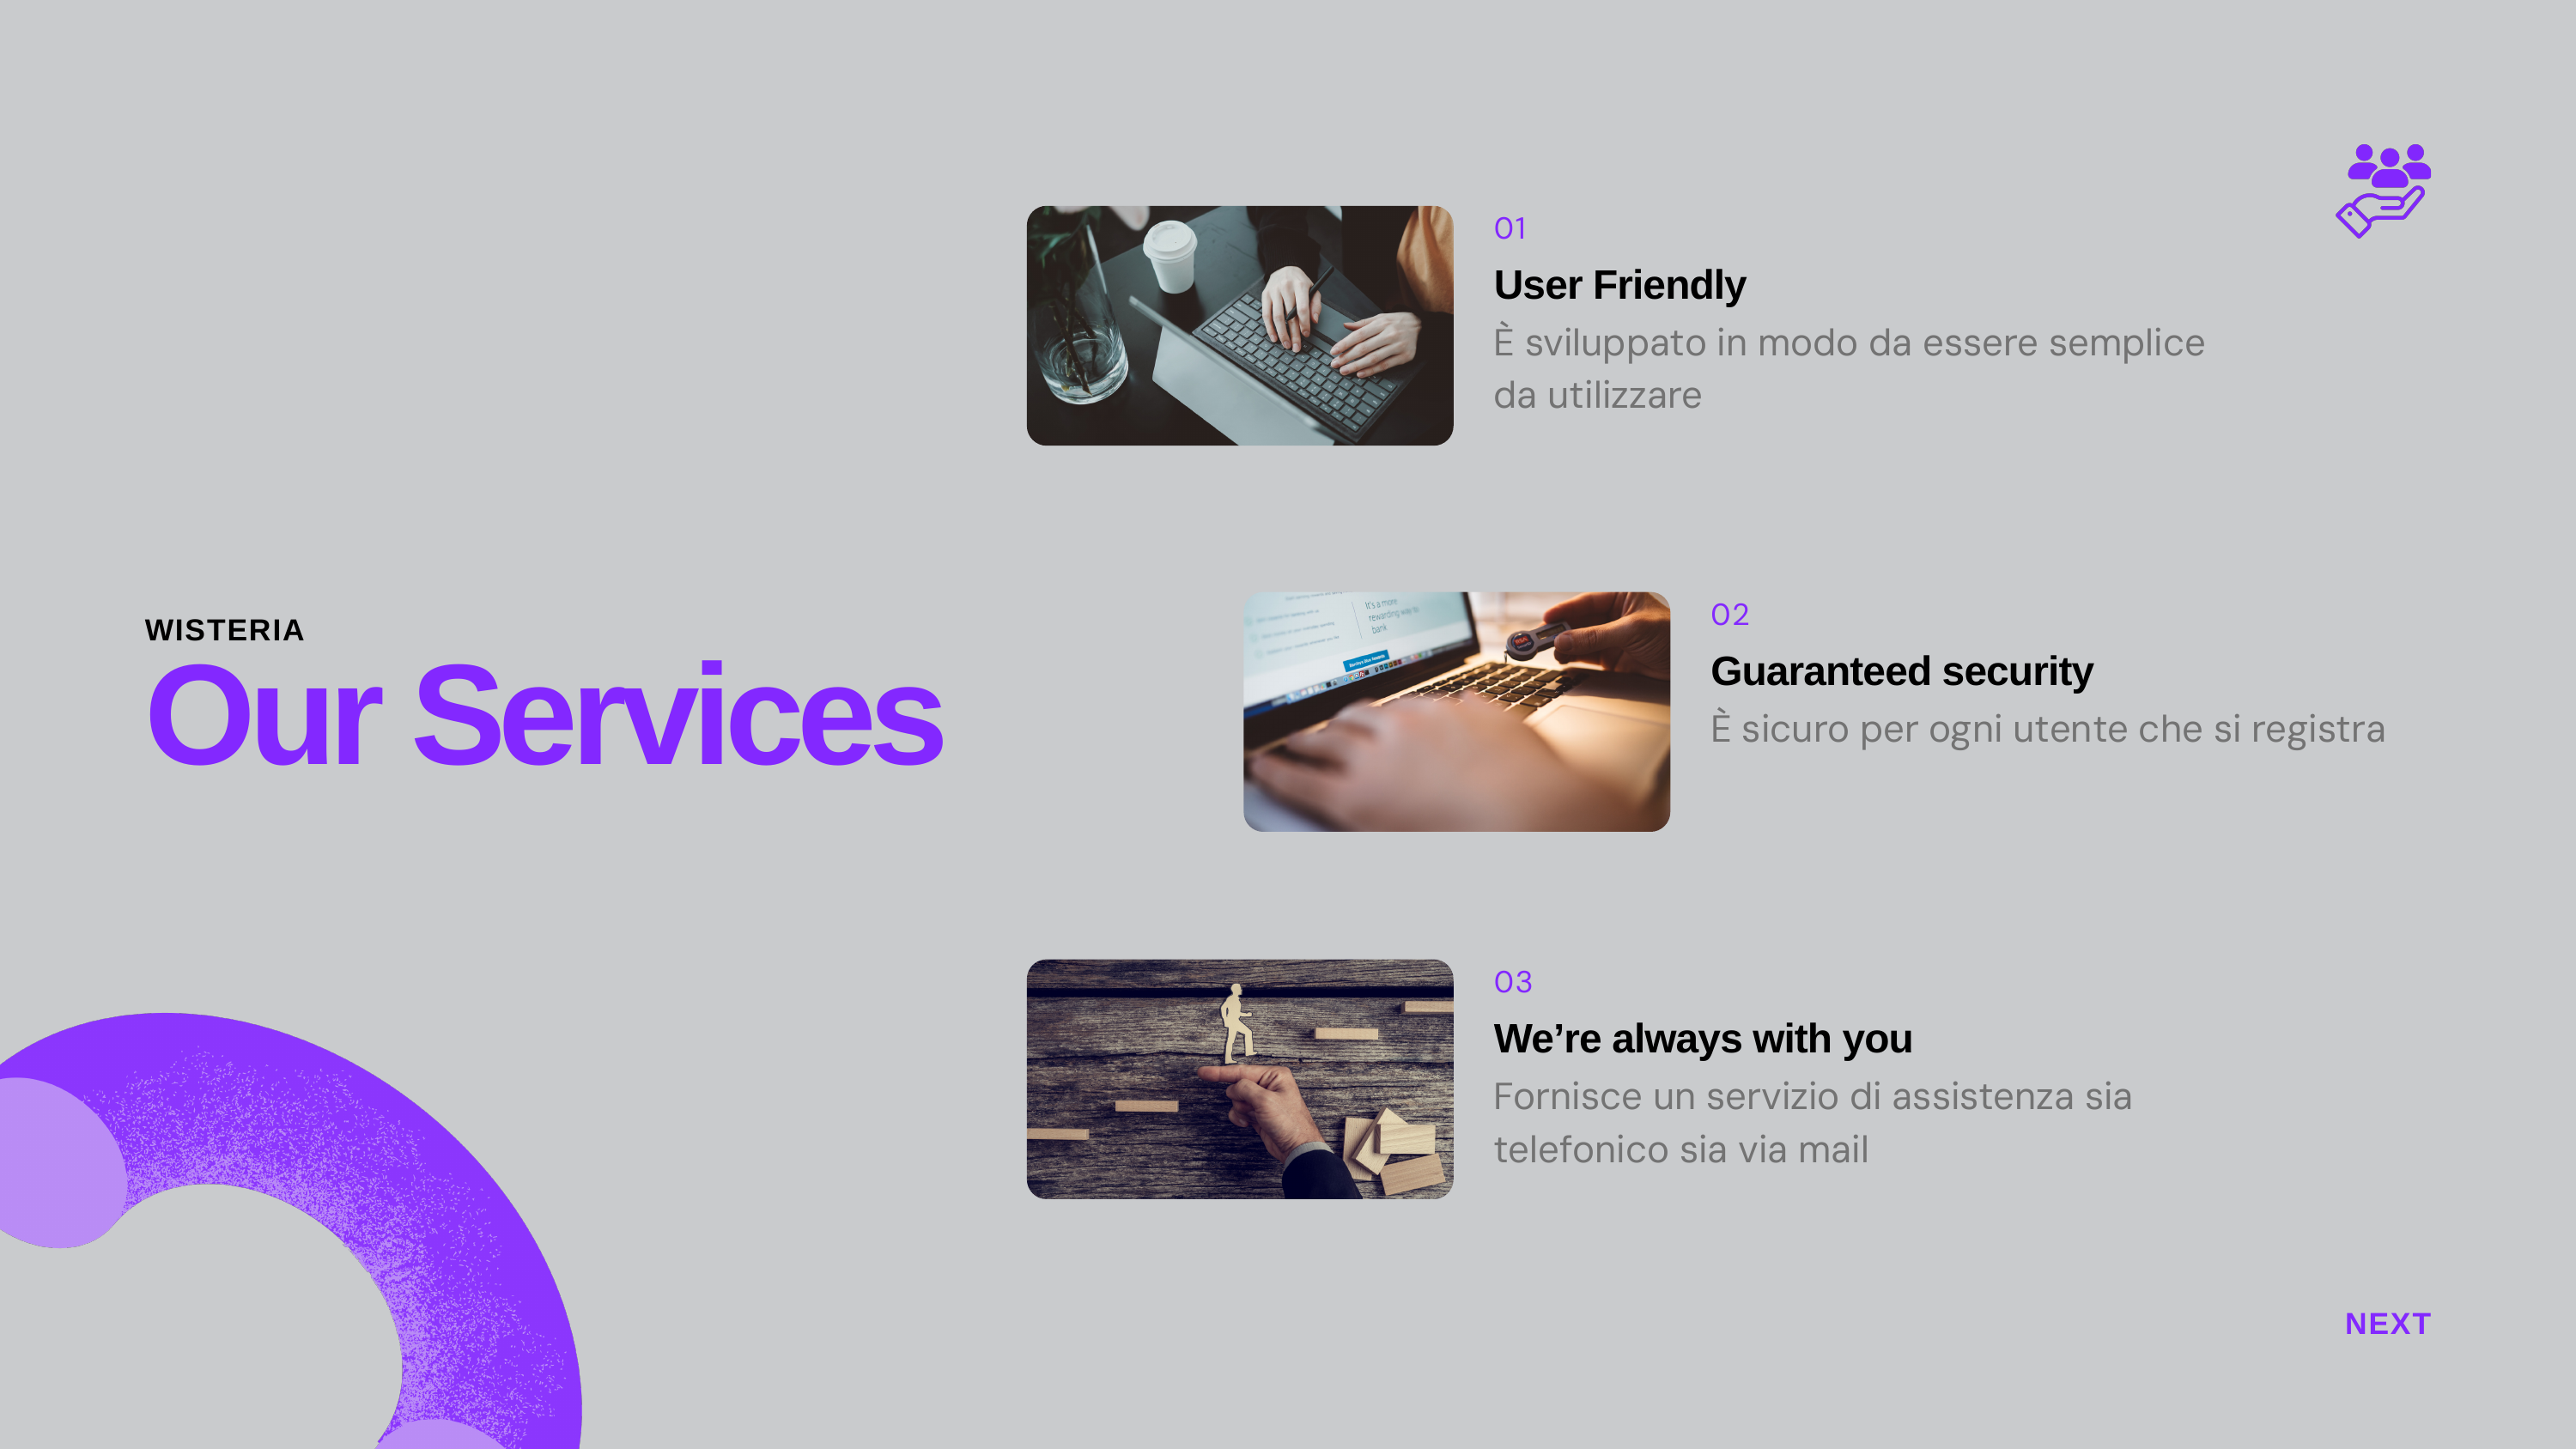

01
User Friendly
È sviluppato in modo da essere semplice da utilizzare

02
Guaranteed security
È sicuro per ogni utente che si registra

WISTERIA
Our Services

03
We’re always with you
Fornisce un servizio di assistenza sia telefonico sia via mail

NEXT